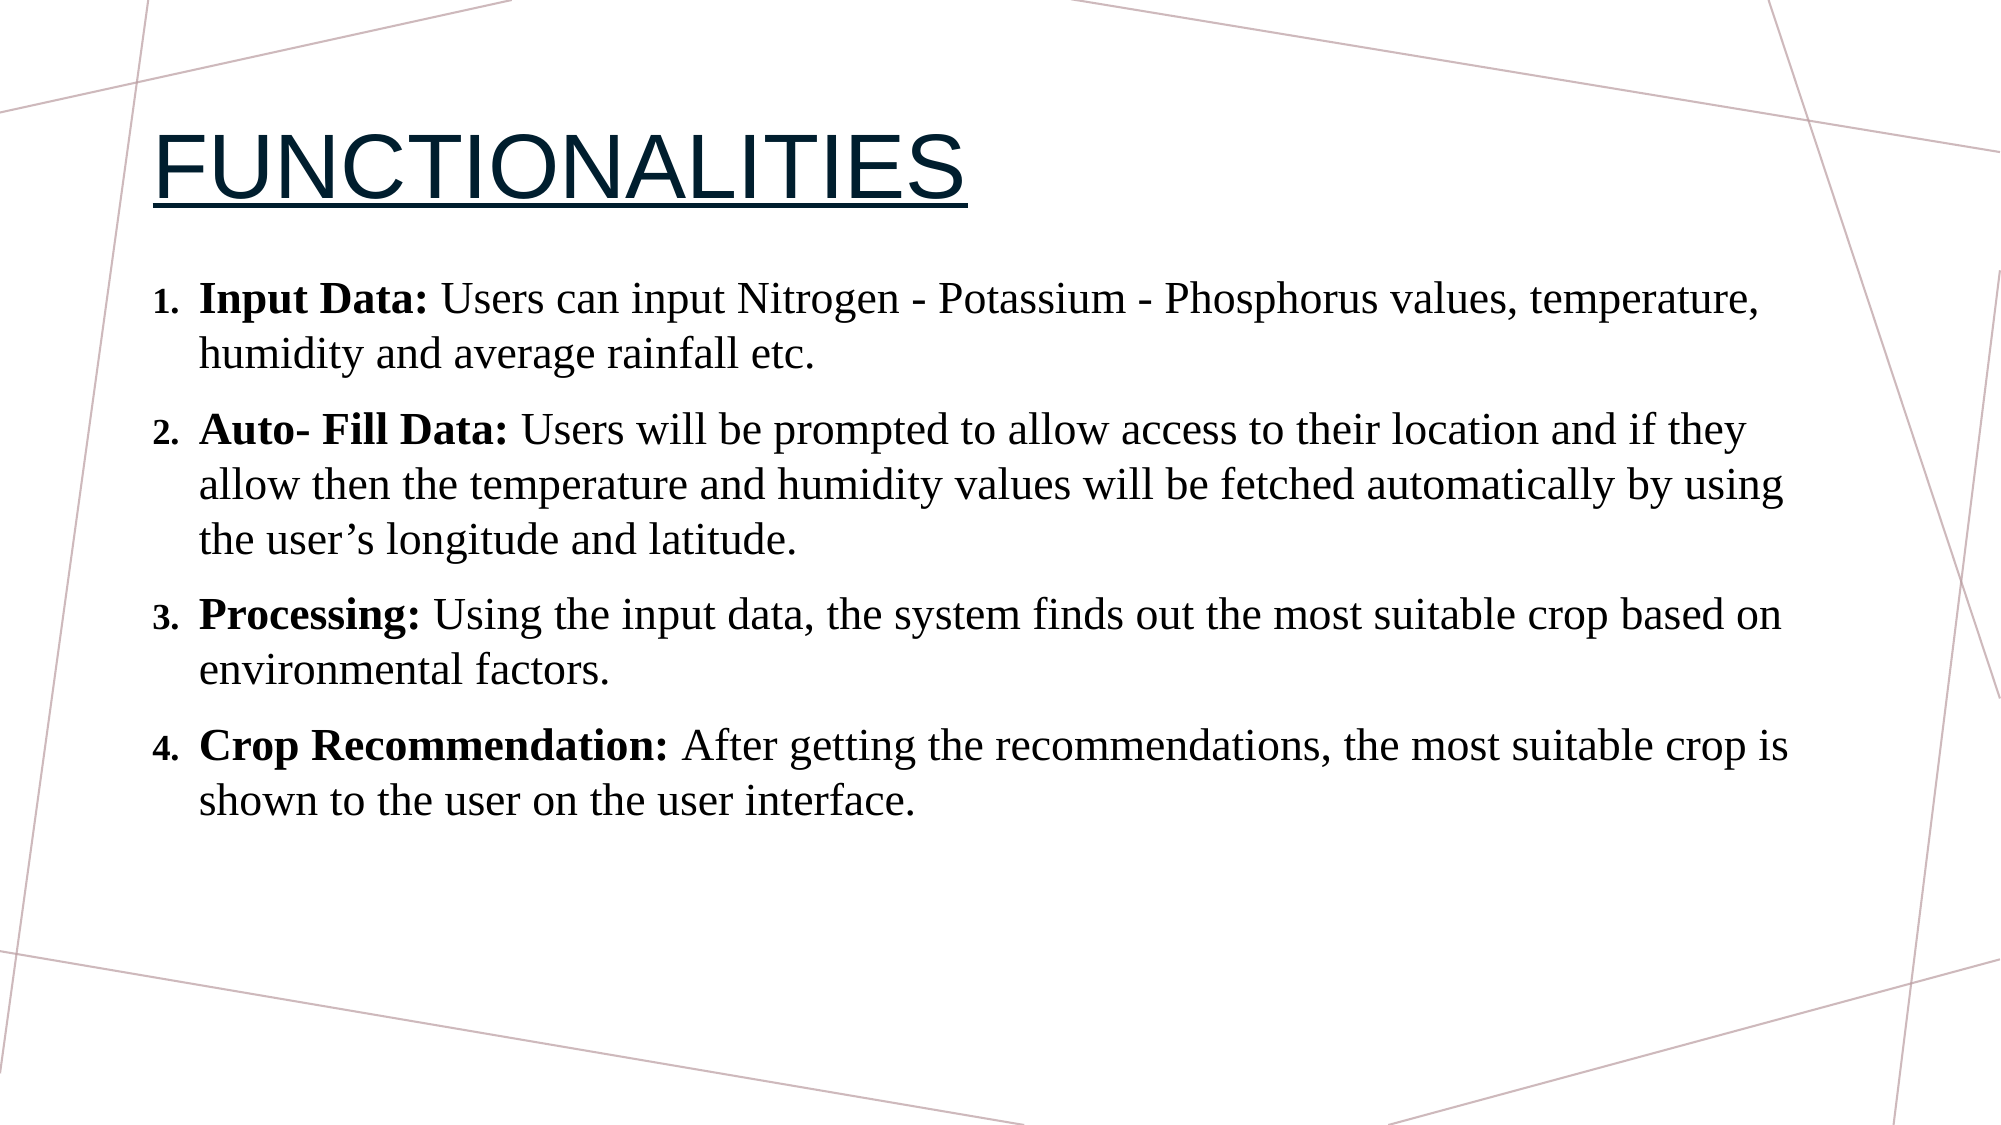

# FUNCTIONALITIES
Input Data: Users can input Nitrogen - Potassium - Phosphorus values, temperature, humidity and average rainfall etc.
Auto- Fill Data: Users will be prompted to allow access to their location and if they allow then the temperature and humidity values will be fetched automatically by using the user’s longitude and latitude.
Processing: Using the input data, the system finds out the most suitable crop based on environmental factors.
Crop Recommendation: After getting the recommendations, the most suitable crop is shown to the user on the user interface.